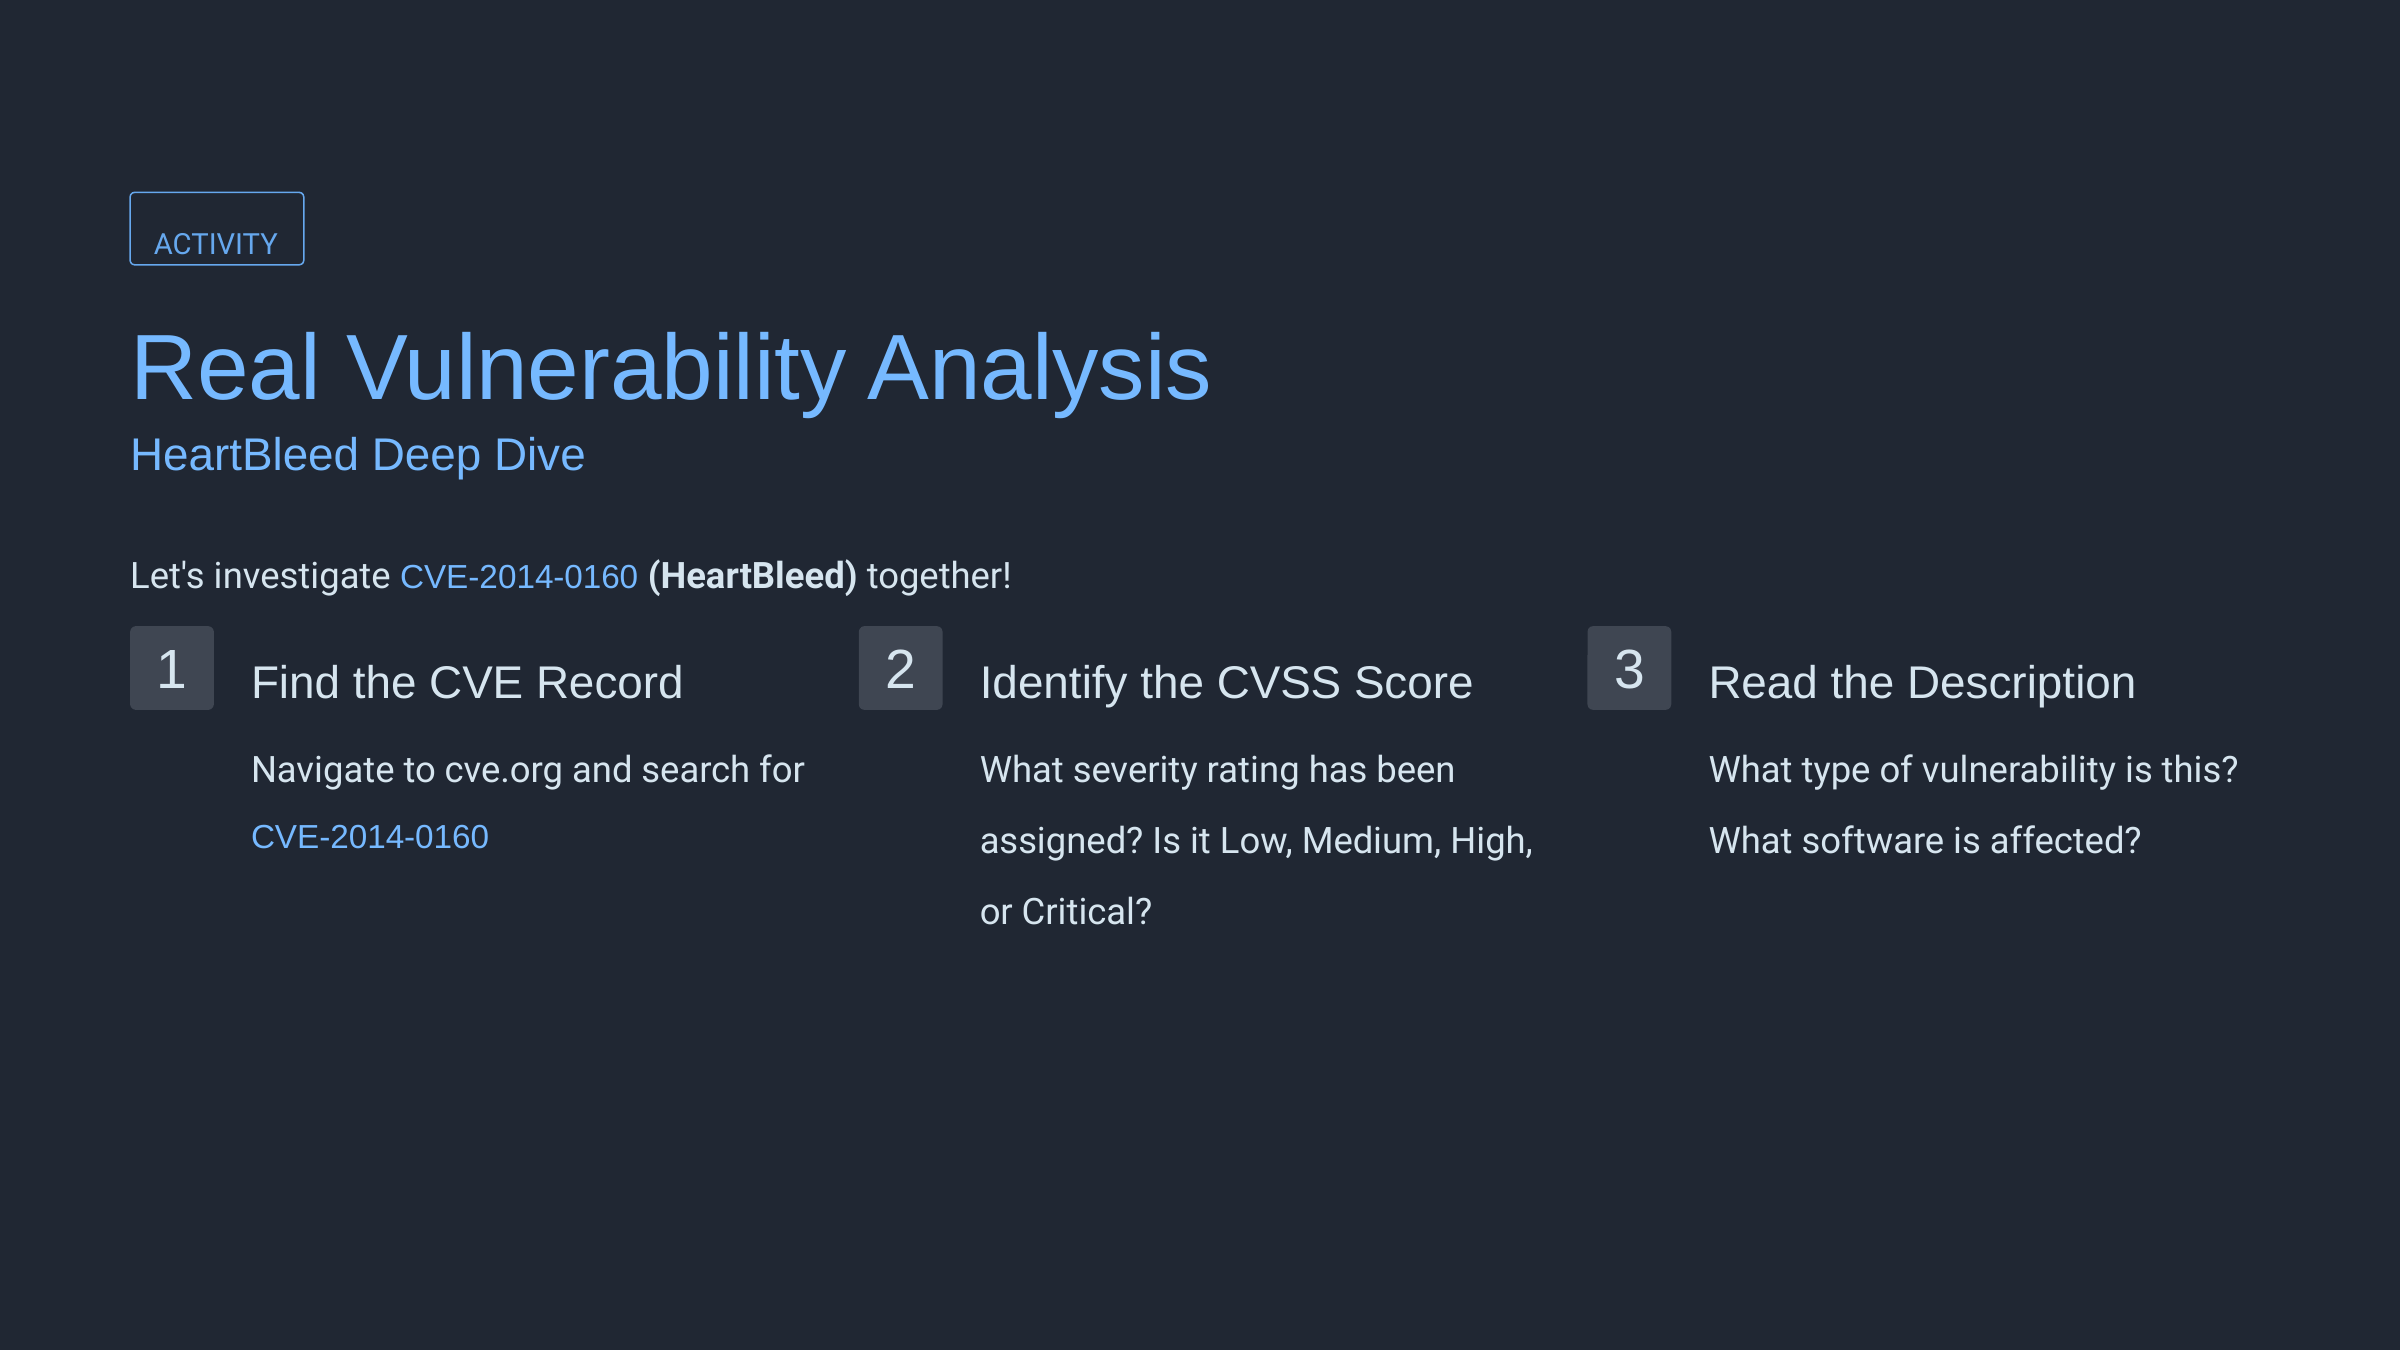

ACTIVITY
Real Vulnerability Analysis
HeartBleed Deep Dive
Let's investigate CVE-2014-0160 (HeartBleed) together!

1
2
3
Find the CVE Record
Identify the CVSS Score
Read the Description
Navigate to cve.org and search for CVE-2014-0160

What severity rating has been assigned? Is it Low, Medium, High, or Critical?
What type of vulnerability is this? What software is affected?